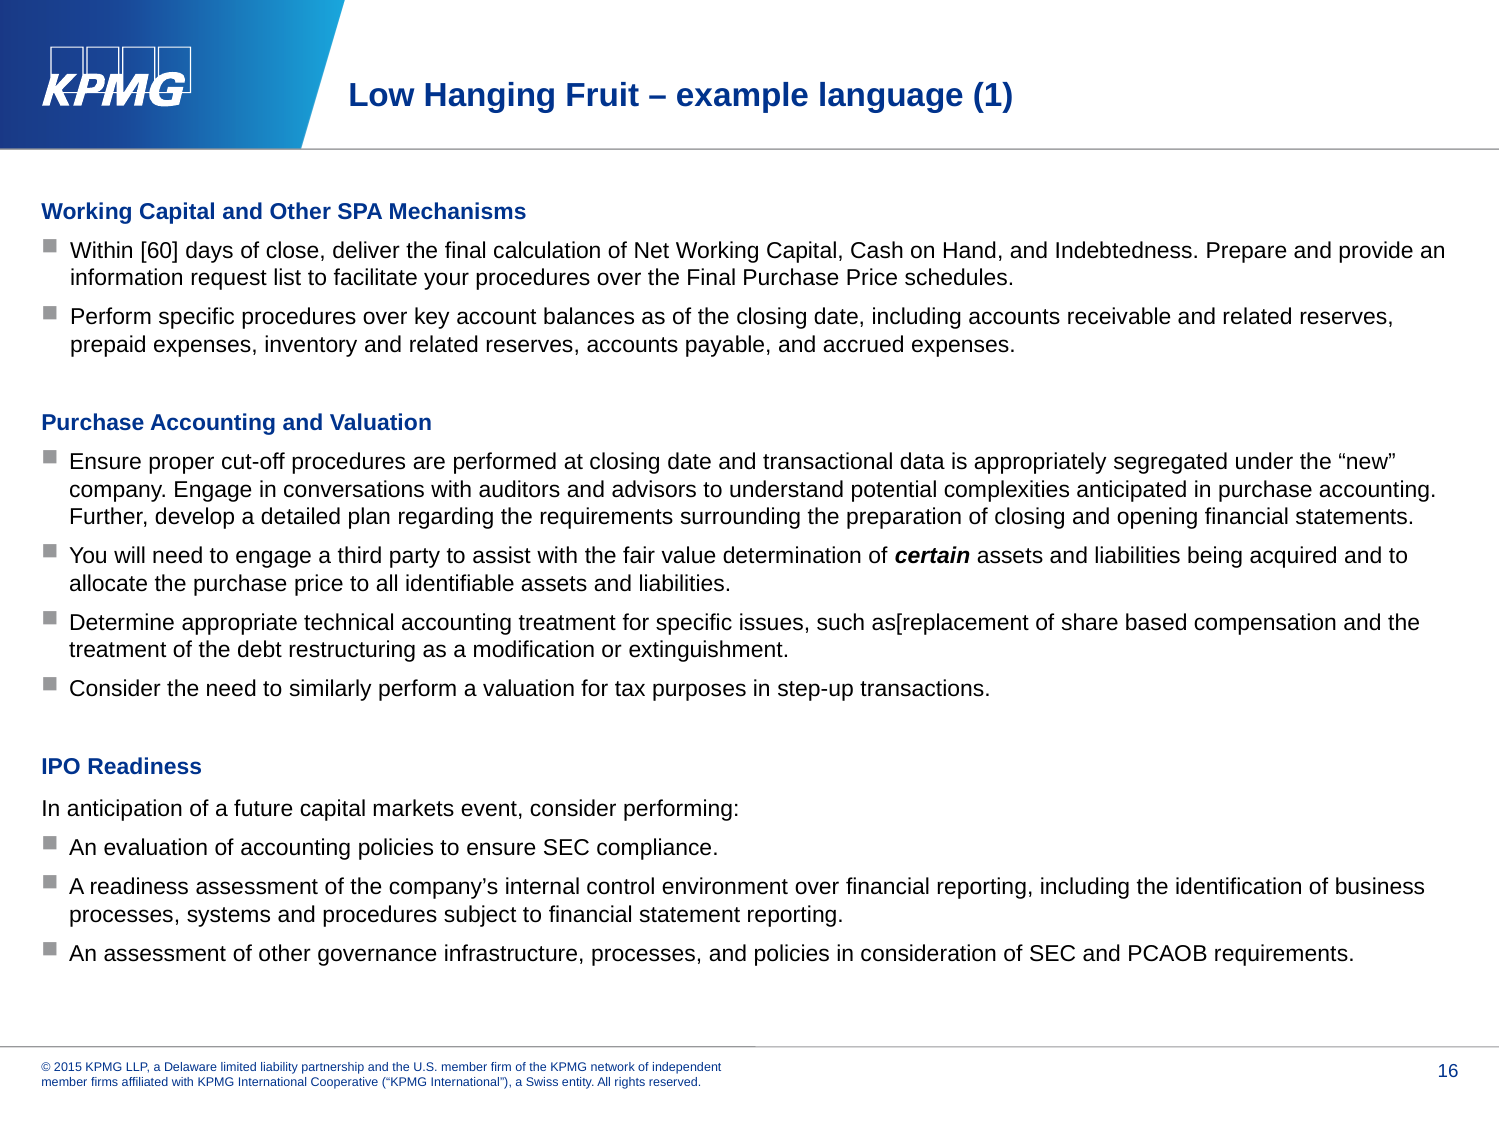

# Low Hanging Fruit – example language (1)
Working Capital and Other SPA Mechanisms
Within [60] days of close, deliver the final calculation of Net Working Capital, Cash on Hand, and Indebtedness. Prepare and provide an information request list to facilitate your procedures over the Final Purchase Price schedules.
Perform specific procedures over key account balances as of the closing date, including accounts receivable and related reserves, prepaid expenses, inventory and related reserves, accounts payable, and accrued expenses.

Purchase Accounting and Valuation
Ensure proper cut-off procedures are performed at closing date and transactional data is appropriately segregated under the “new” company. Engage in conversations with auditors and advisors to understand potential complexities anticipated in purchase accounting. Further, develop a detailed plan regarding the requirements surrounding the preparation of closing and opening financial statements.
You will need to engage a third party to assist with the fair value determination of certain assets and liabilities being acquired and to allocate the purchase price to all identifiable assets and liabilities.
Determine appropriate technical accounting treatment for specific issues, such as[replacement of share based compensation and the treatment of the debt restructuring as a modification or extinguishment.
Consider the need to similarly perform a valuation for tax purposes in step-up transactions.

IPO Readiness
In anticipation of a future capital markets event, consider performing:
An evaluation of accounting policies to ensure SEC compliance.
A readiness assessment of the company’s internal control environment over financial reporting, including the identification of business processes, systems and procedures subject to financial statement reporting.
An assessment of other governance infrastructure, processes, and policies in consideration of SEC and PCAOB requirements.